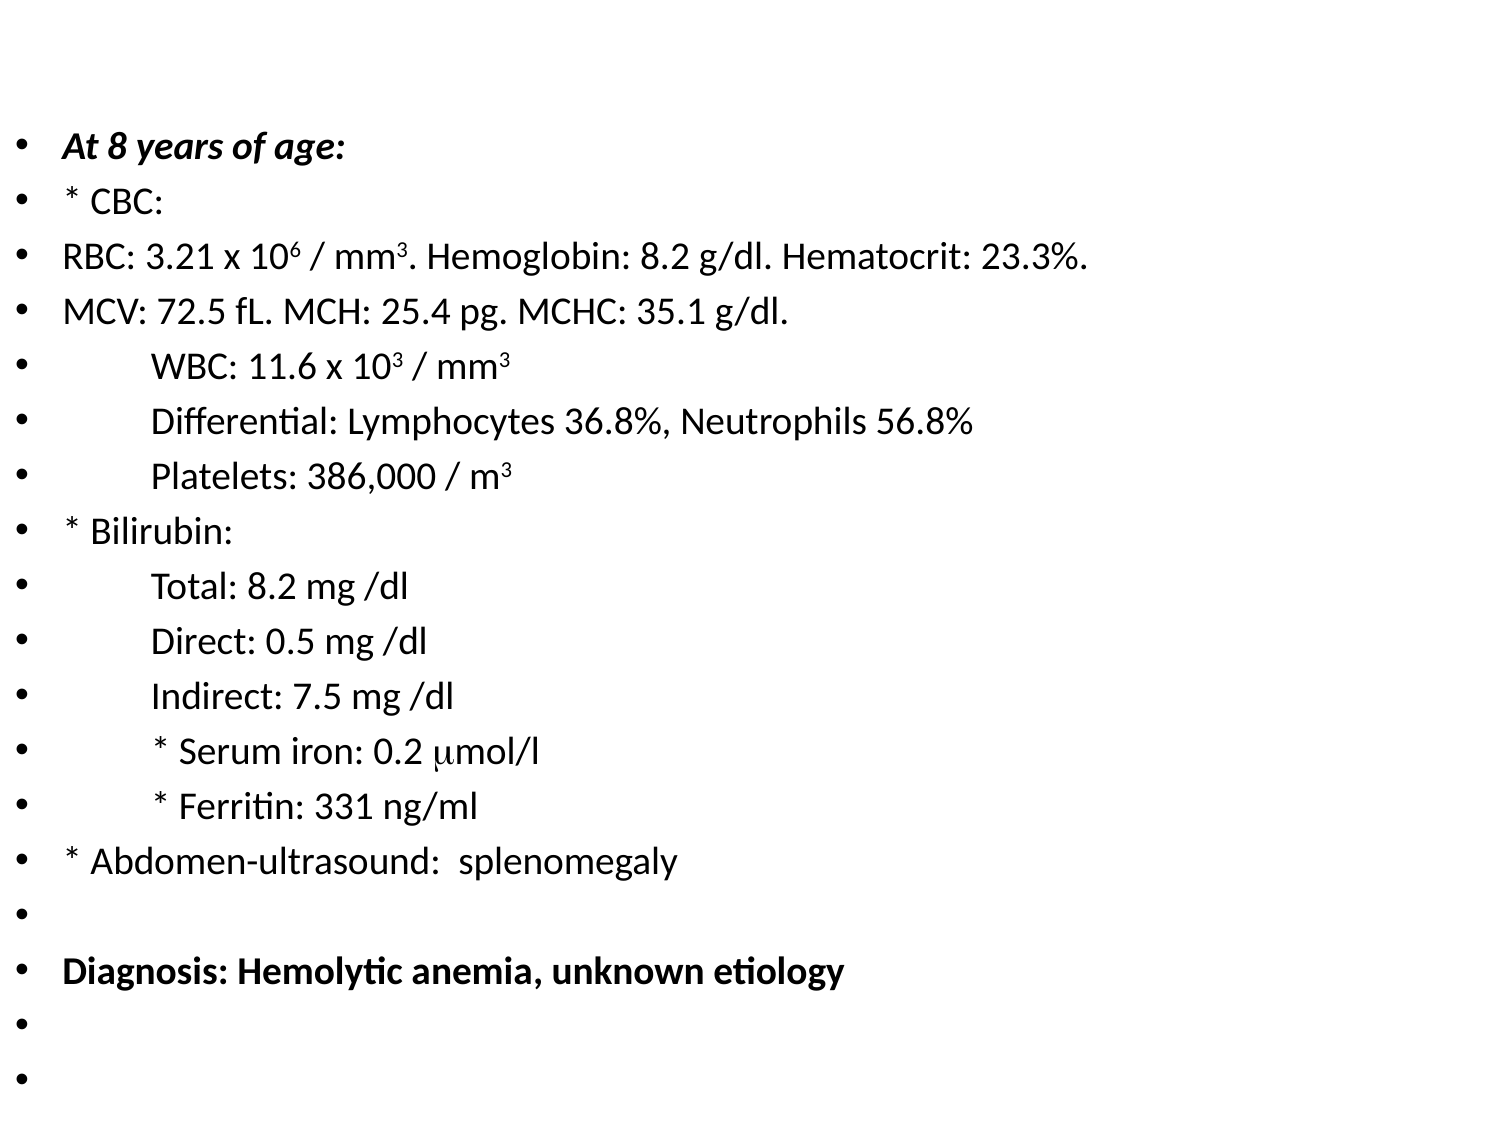

At 8 years of age:
* CBC:
RBC: 3.21 x 106 / mm3. Hemoglobin: 8.2 g/dl. Hematocrit: 23.3%.
MCV: 72.5 fL. MCH: 25.4 pg. MCHC: 35.1 g/dl.
	WBC: 11.6 x 103 / mm3
		Differential: Lymphocytes 36.8%, Neutrophils 56.8%
			Platelets: 386,000 / m3
* Bilirubin:
	Total: 8.2 mg /dl
	Direct: 0.5 mg /dl
	Indirect: 7.5 mg /dl
		* Serum iron: 0.2 μmol/l
		* Ferritin: 331 ng/ml
* Abdomen-ultrasound:  splenomegaly

Diagnosis: Hemolytic anemia, unknown etiology